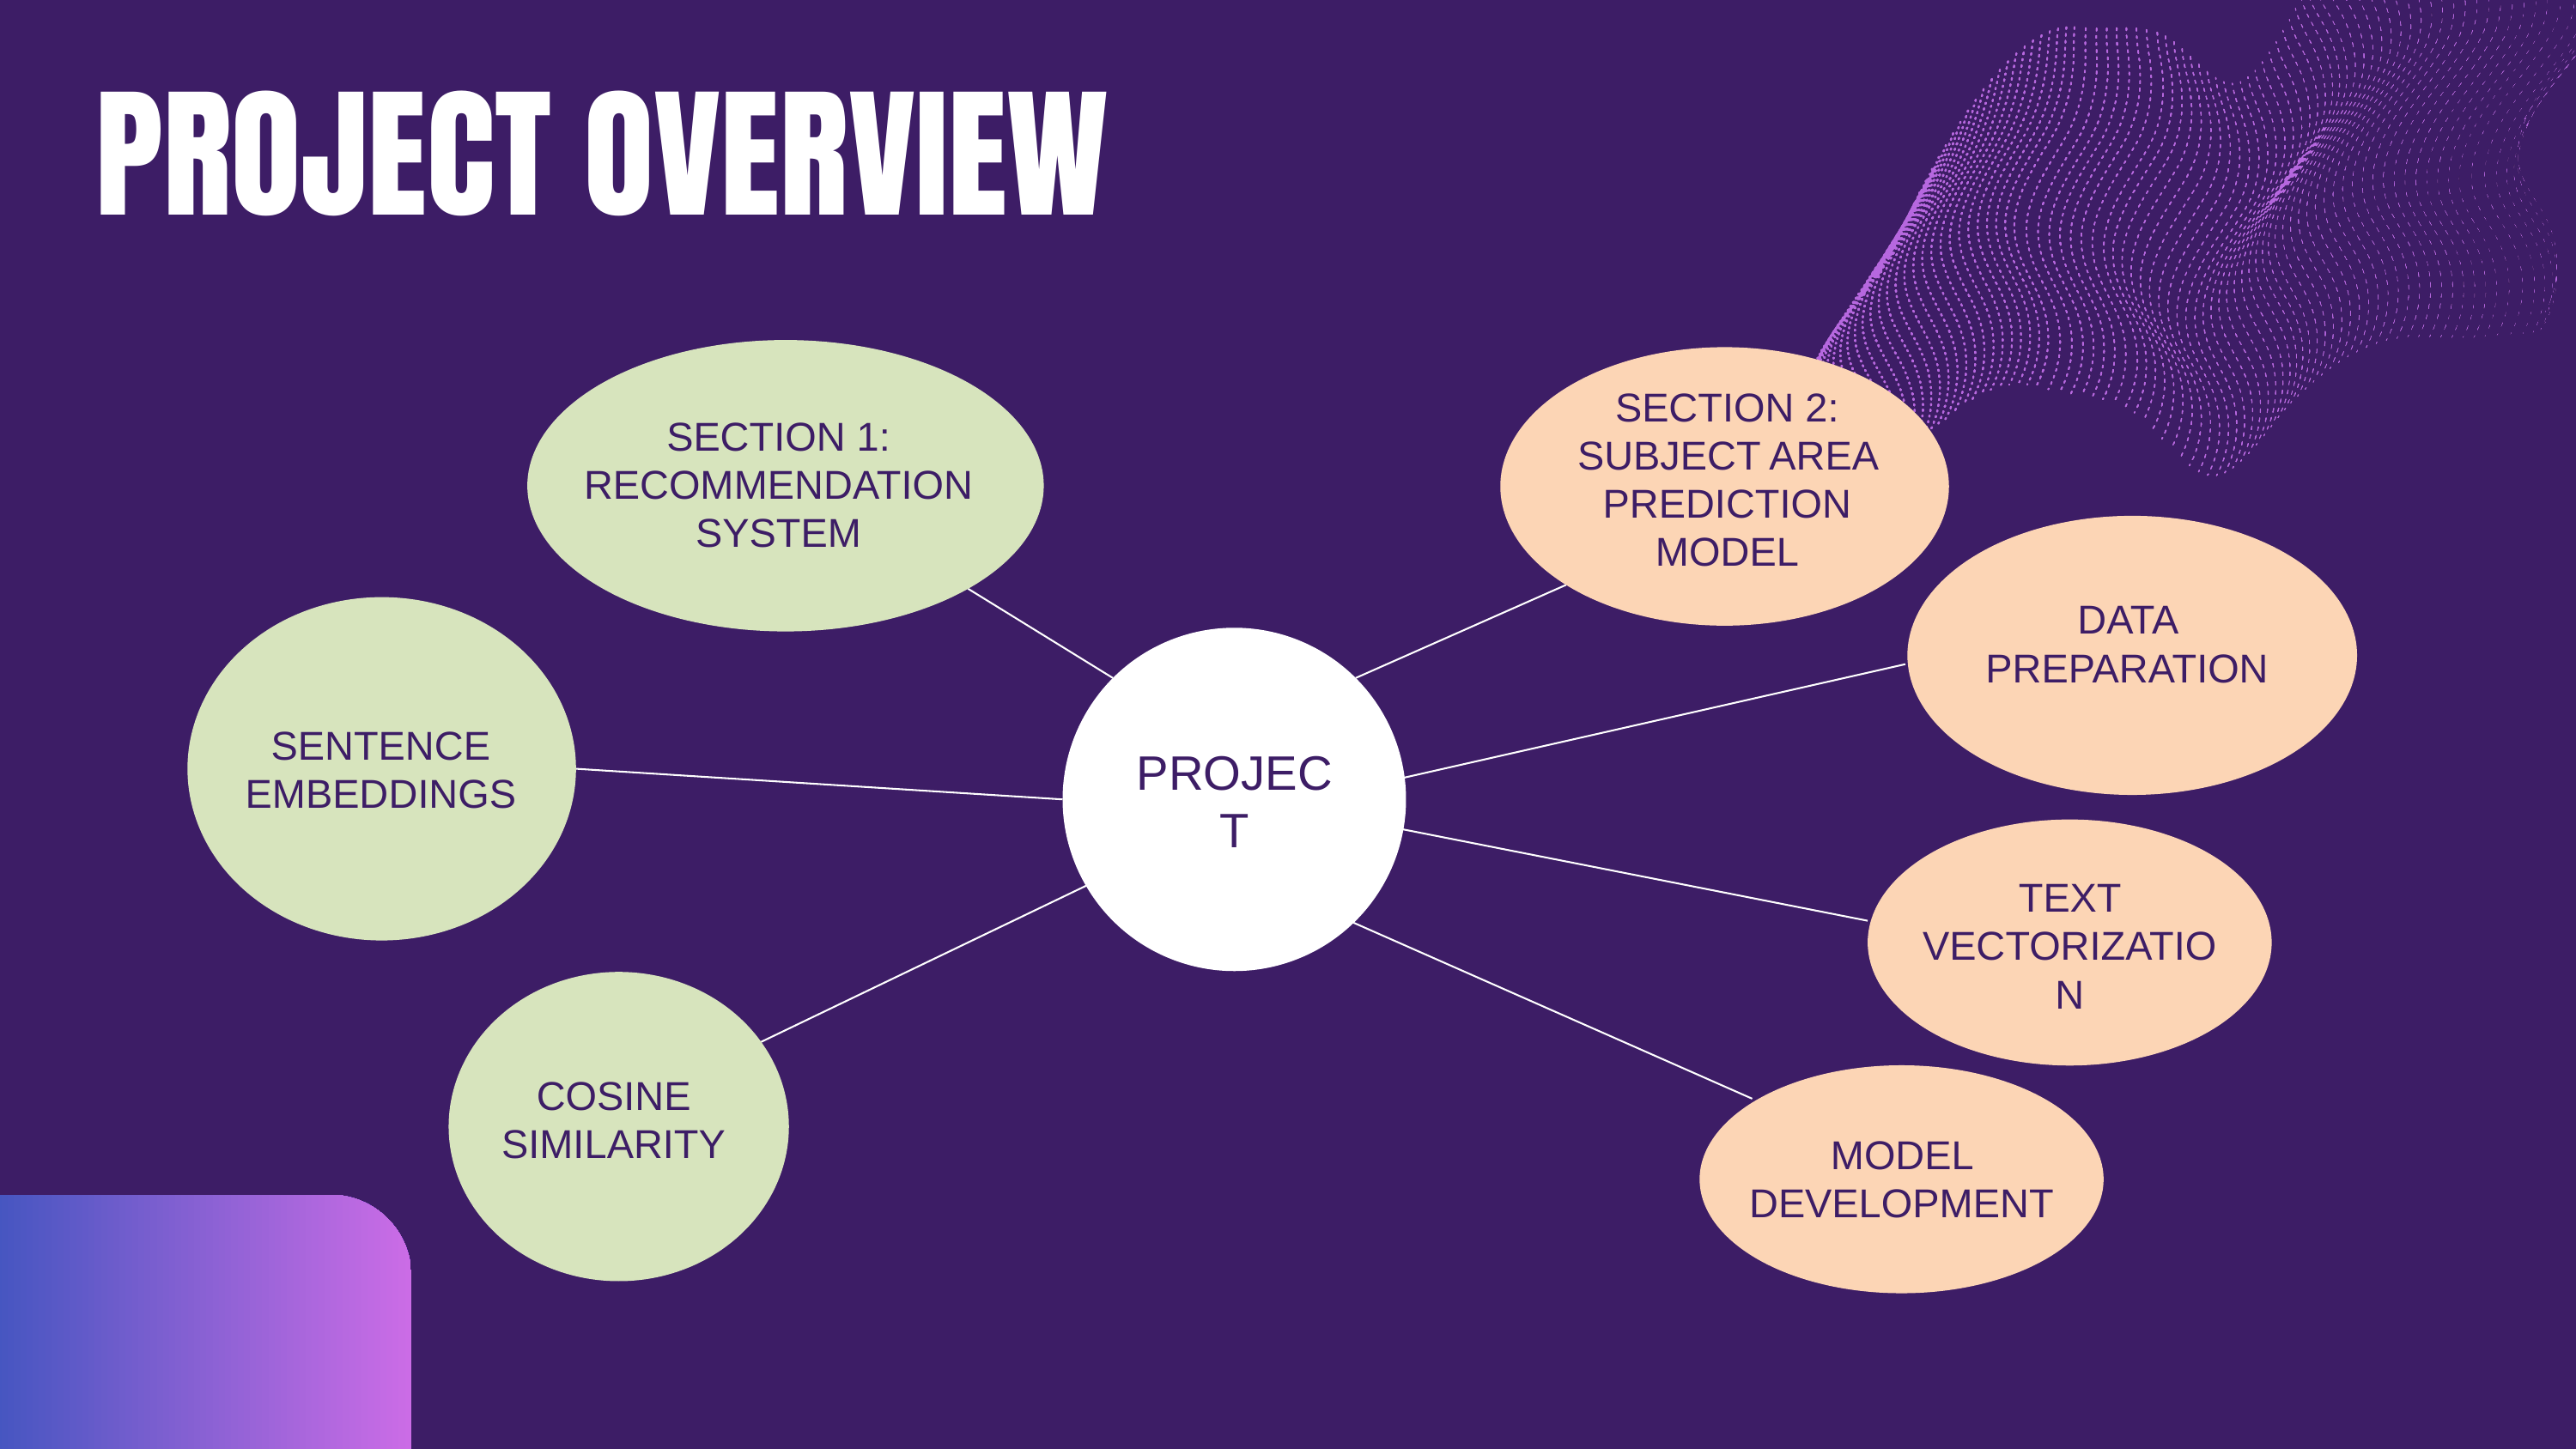

PROJECT OVERVIEW

SECTION 1:
RECOMMENDATION SYSTEM

SECTION 2: SUBJECT AREA PREDICTION MODEL

DATA PREPARATION

SENTENCE EMBEDDINGS
PROJECT

TEXT VECTORIZATION

COSINE SIMILARITY

MODEL DEVELOPMENT